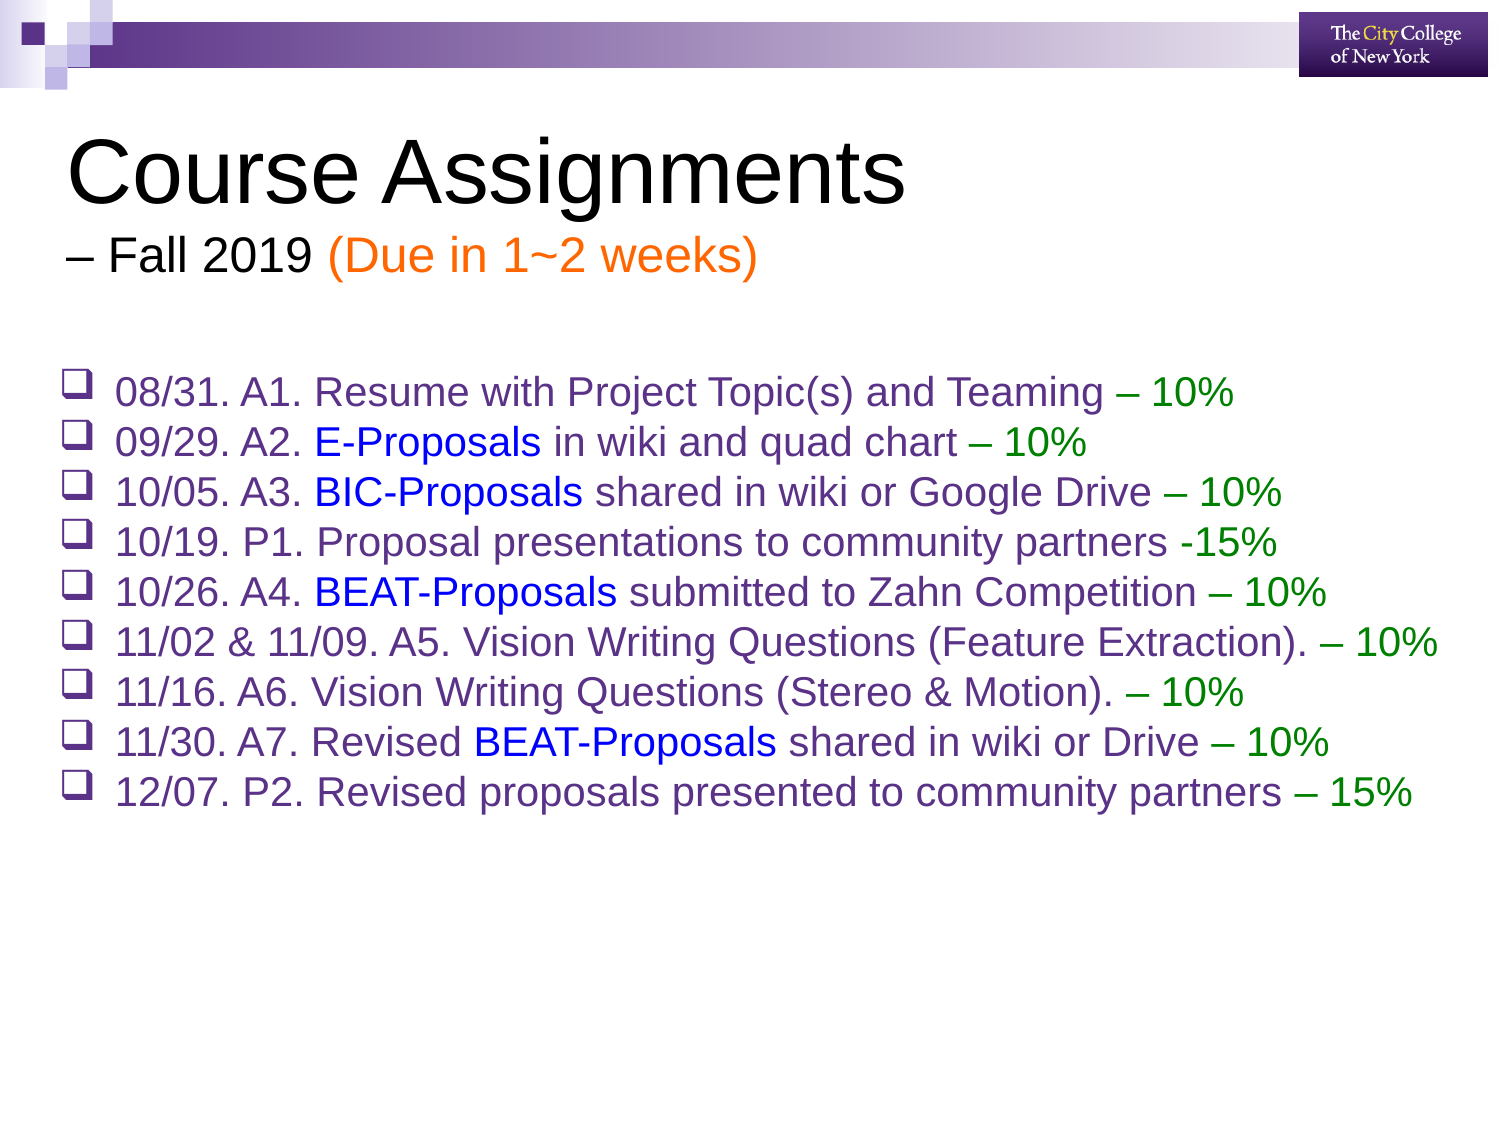

# Course Assignments – Fall 2019 (Due in 1~2 weeks)
08/31. A1. Resume with Project Topic(s) and Teaming – 10%
09/29. A2. E-Proposals in wiki and quad chart – 10%
10/05. A3. BIC-Proposals shared in wiki or Google Drive – 10%
10/19. P1. Proposal presentations to community partners -15%
10/26. A4. BEAT-Proposals submitted to Zahn Competition – 10%
11/02 & 11/09. A5. Vision Writing Questions (Feature Extraction). – 10%
11/16. A6. Vision Writing Questions (Stereo & Motion). – 10%
11/30. A7. Revised BEAT-Proposals shared in wiki or Drive – 10%
12/07. P2. Revised proposals presented to community partners – 15%